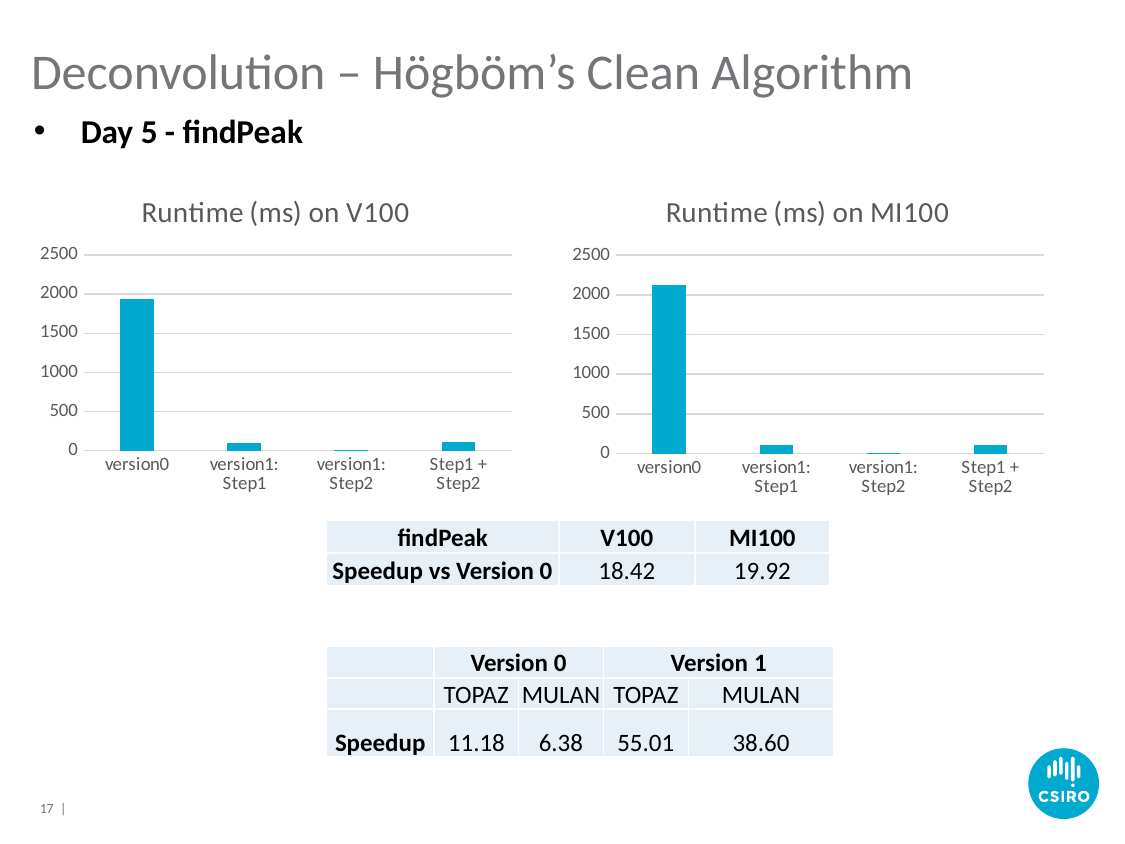

# Deconvolution – Högböm’s Clean Algorithm
Day 5 - findPeak

### Chart: Runtime (ms) on V100

| Category | Runtime (ms) |
|---|---|
| version0 | 1943.0 |
| version1: Step1 | 101.30568 |
| version1: Step2 | 4.188956 |
| Step1 + Step2 | 105.494636 |

### Chart: Runtime (ms) on MI100

| Category | Runtime (ms) |
|---|---|
| version0 | 2121.41 |
| version1: Step1 | 101.26 |
| version1: Step2 | 5.2414 |
| Step1 + Step2 | 106.5014 |
| findPeak | V100 | MI100 |
| --- | --- | --- |
| Speedup vs Version 0 | 18.42 | 19.92 |
|  | Version 0 |  | Version 1 |  |
| --- | --- | --- | --- | --- |
|  | TOPAZ | MULAN | TOPAZ | MULAN |
| Speedup | 11.18 | 6.38 | 55.01 | 38.60 |
17  |